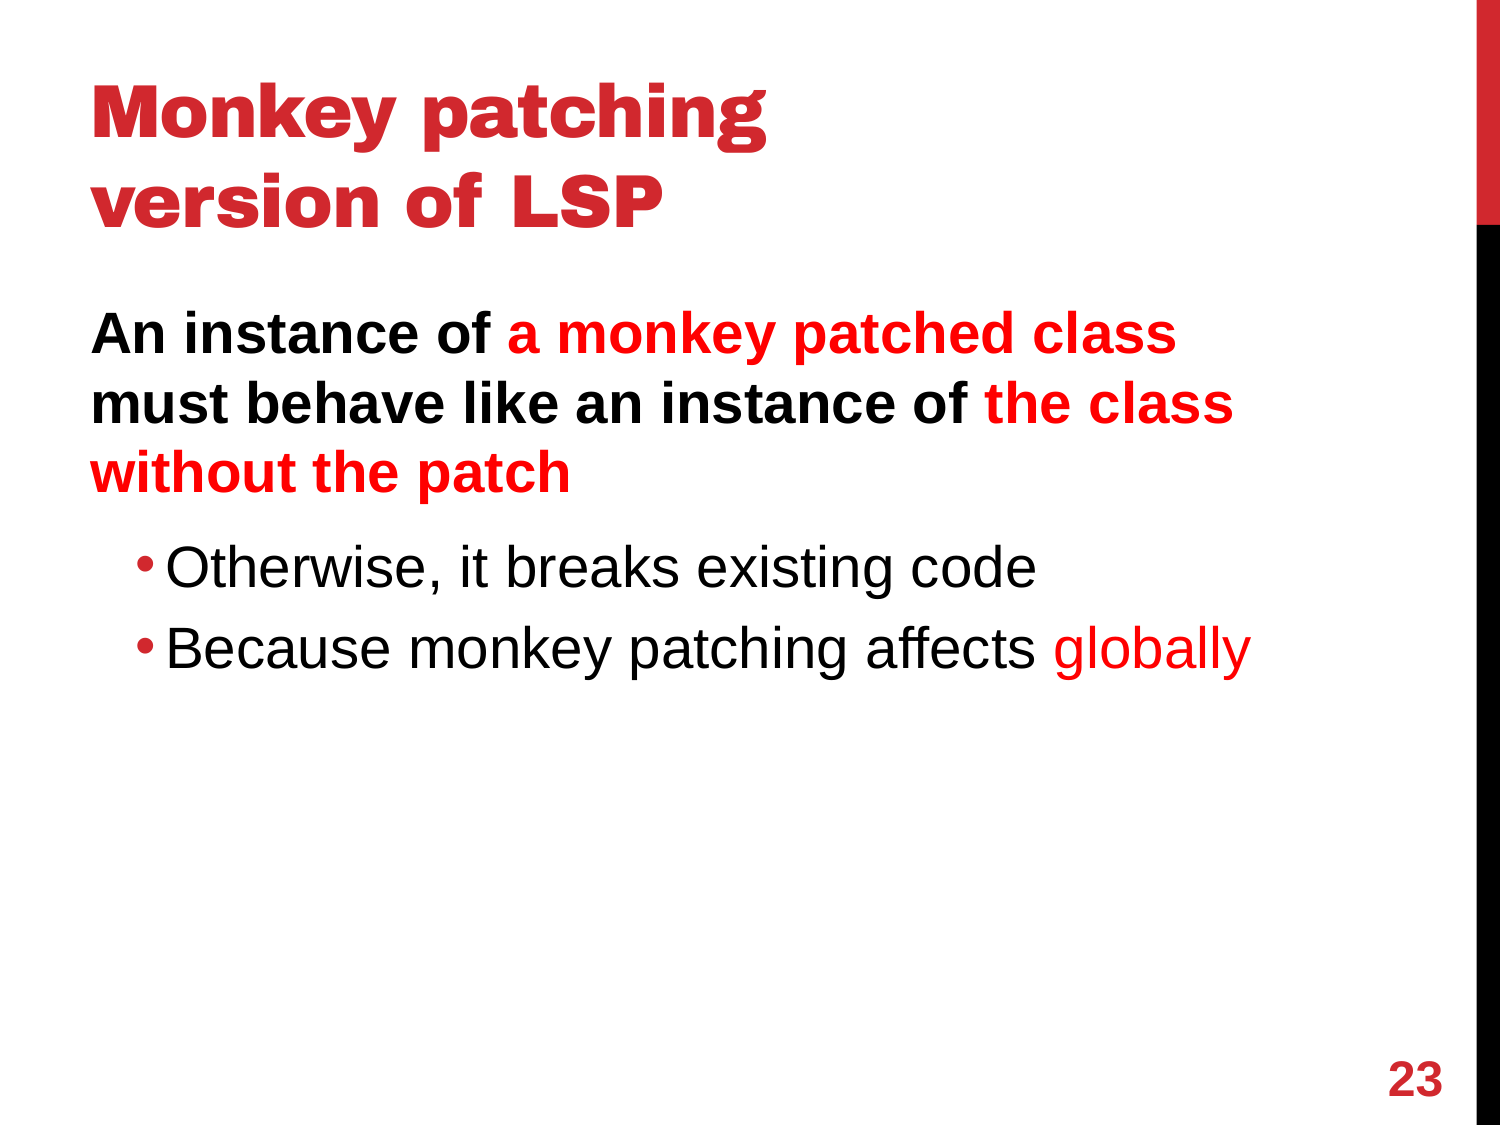

# Monkey patching version of LSP
An instance of a monkey patched class must behave like an instance of the class without the patch
Otherwise, it breaks existing code
Because monkey patching affects globally
23